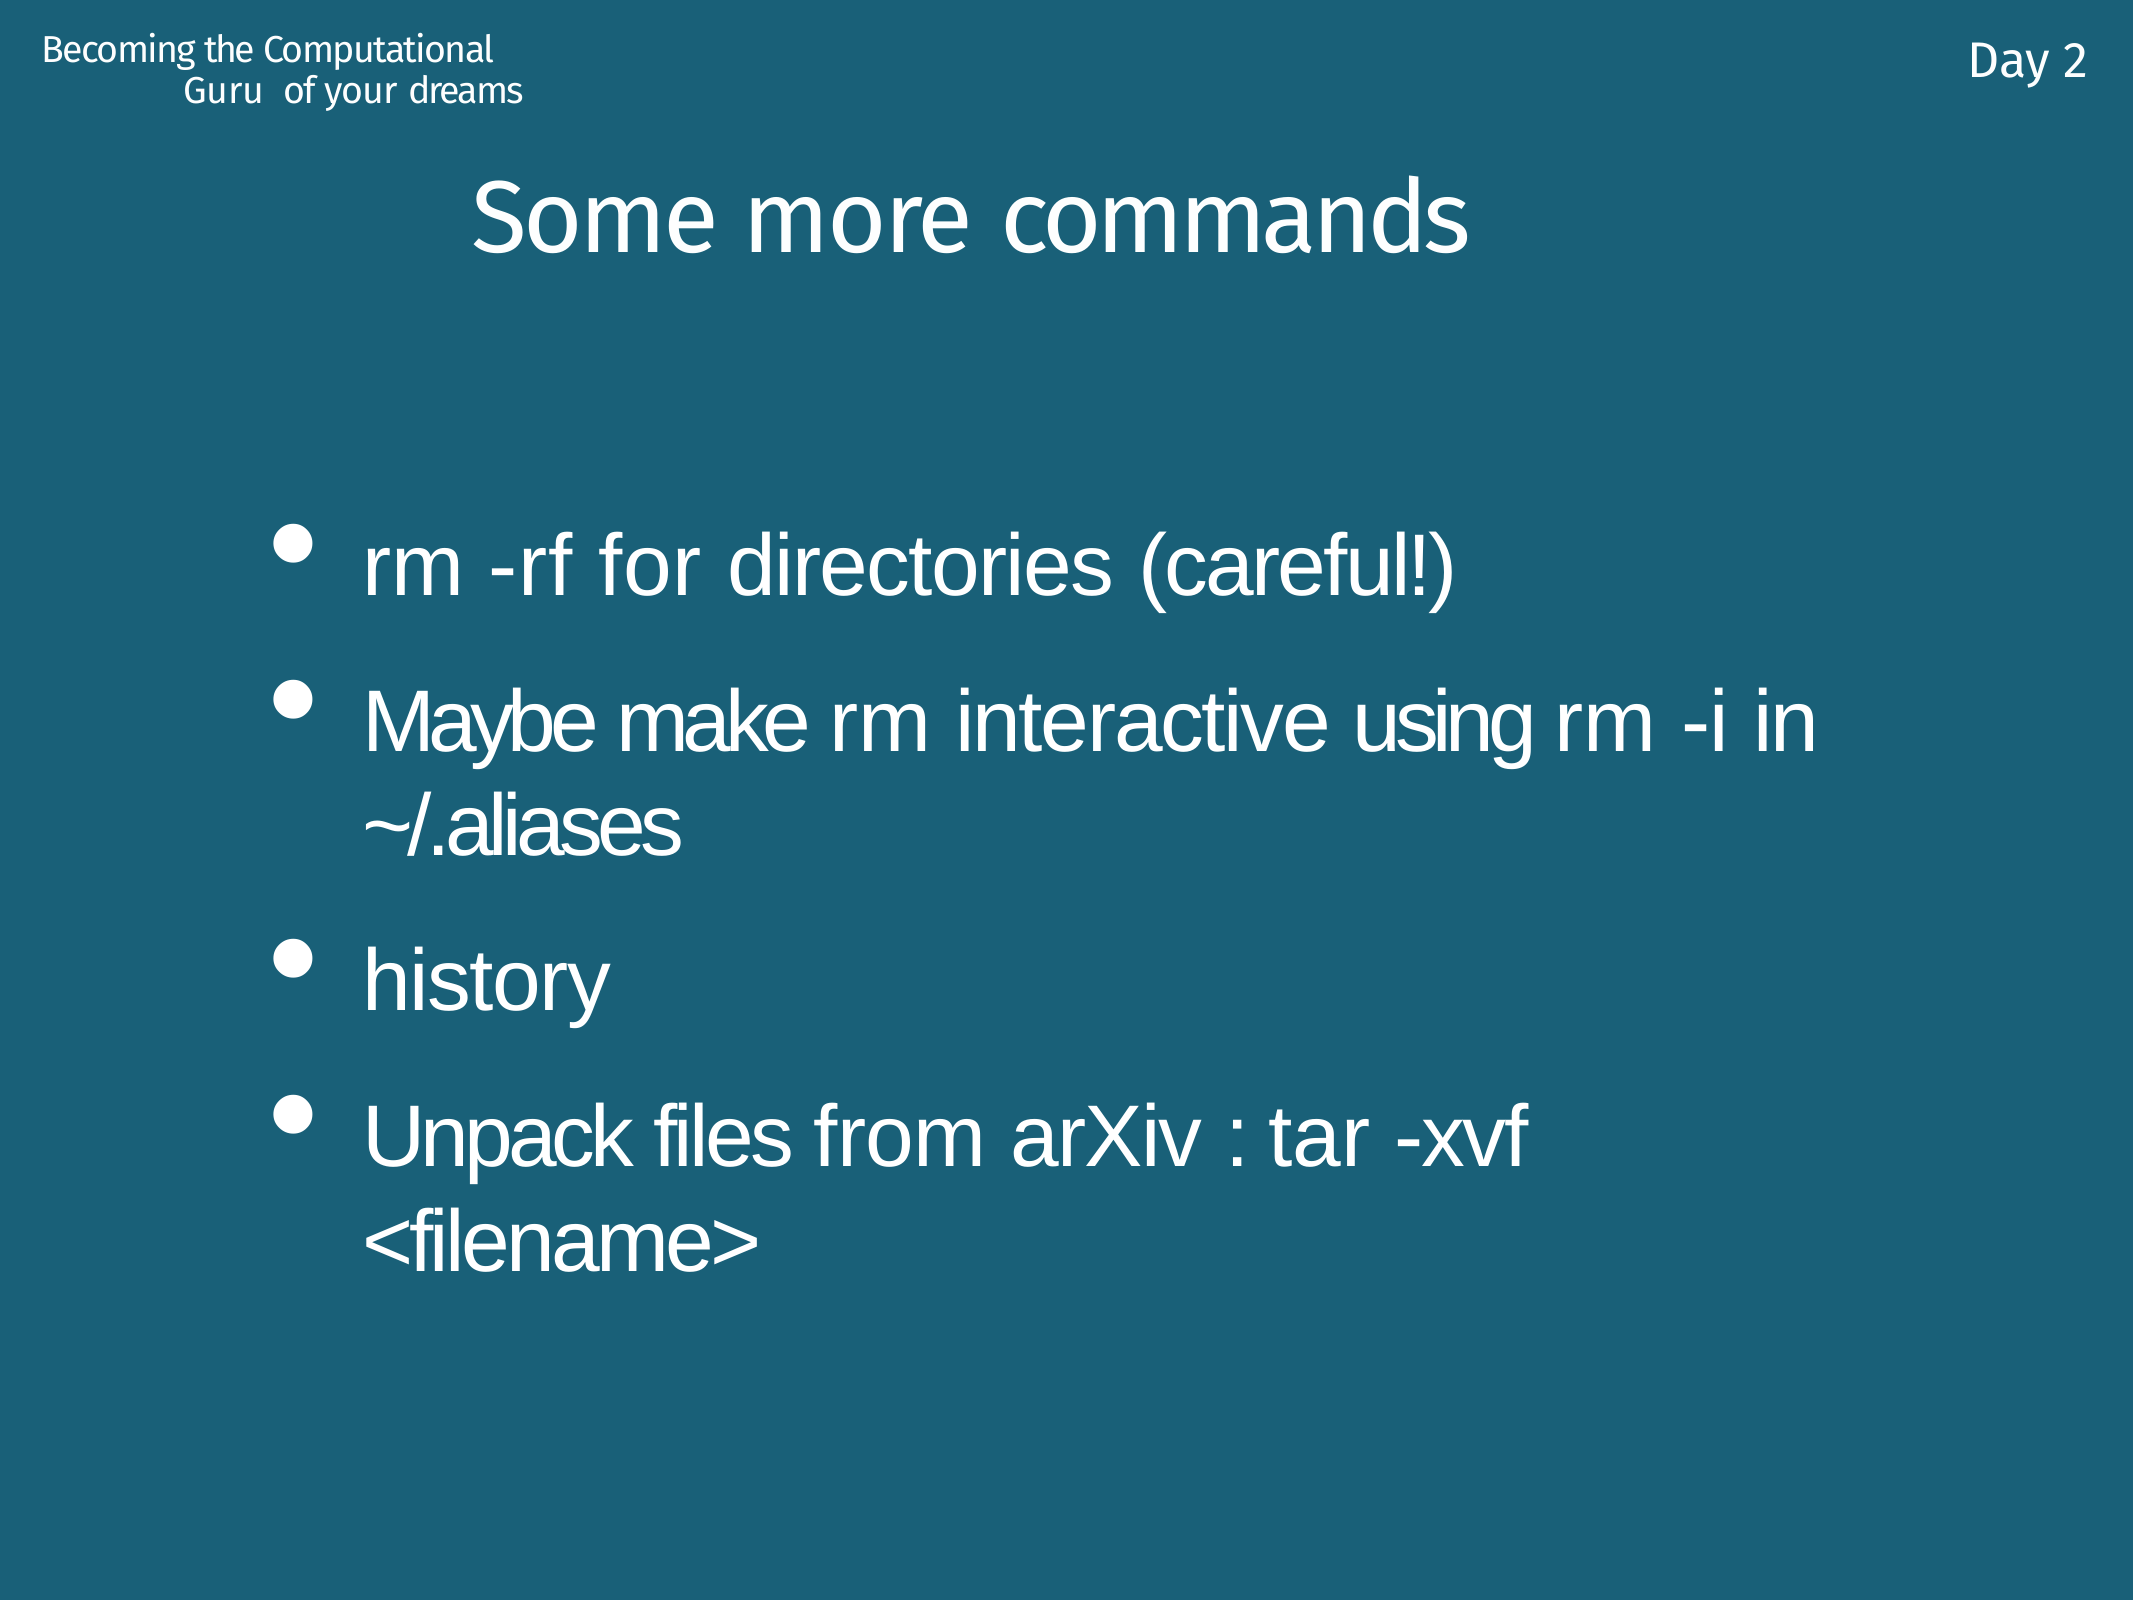

Becoming the Computational Guru  of your dreams
Day 2
Some more commands

rm -rf for directories (careful!)
Maybe make rm interactive using rm -i in
~/.aliases
history
Unpack files from arXiv : tar -xvf <filename>